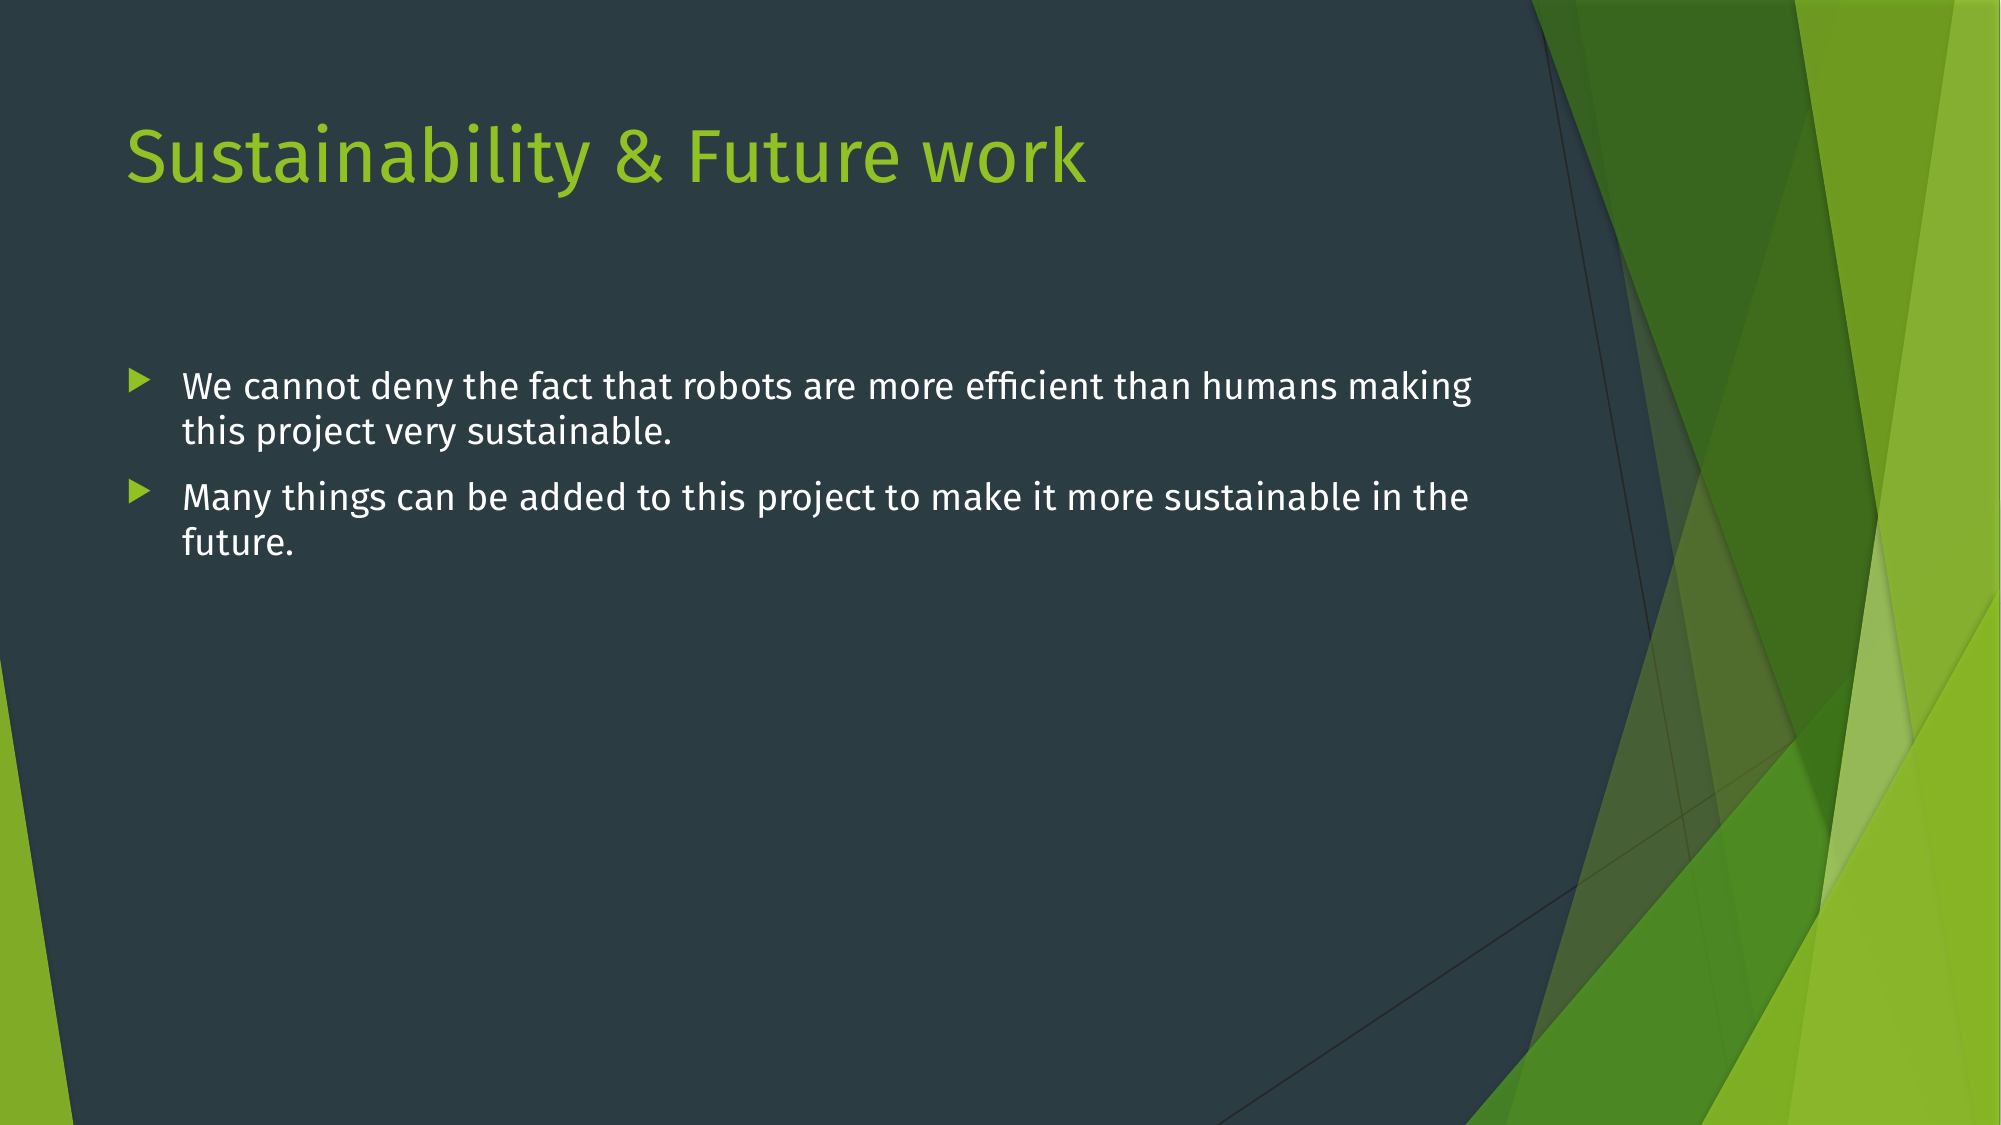

# Sustainability & Future work
We cannot deny the fact that robots are more efficient than humans making this project very sustainable.
Many things can be added to this project to make it more sustainable in the future.